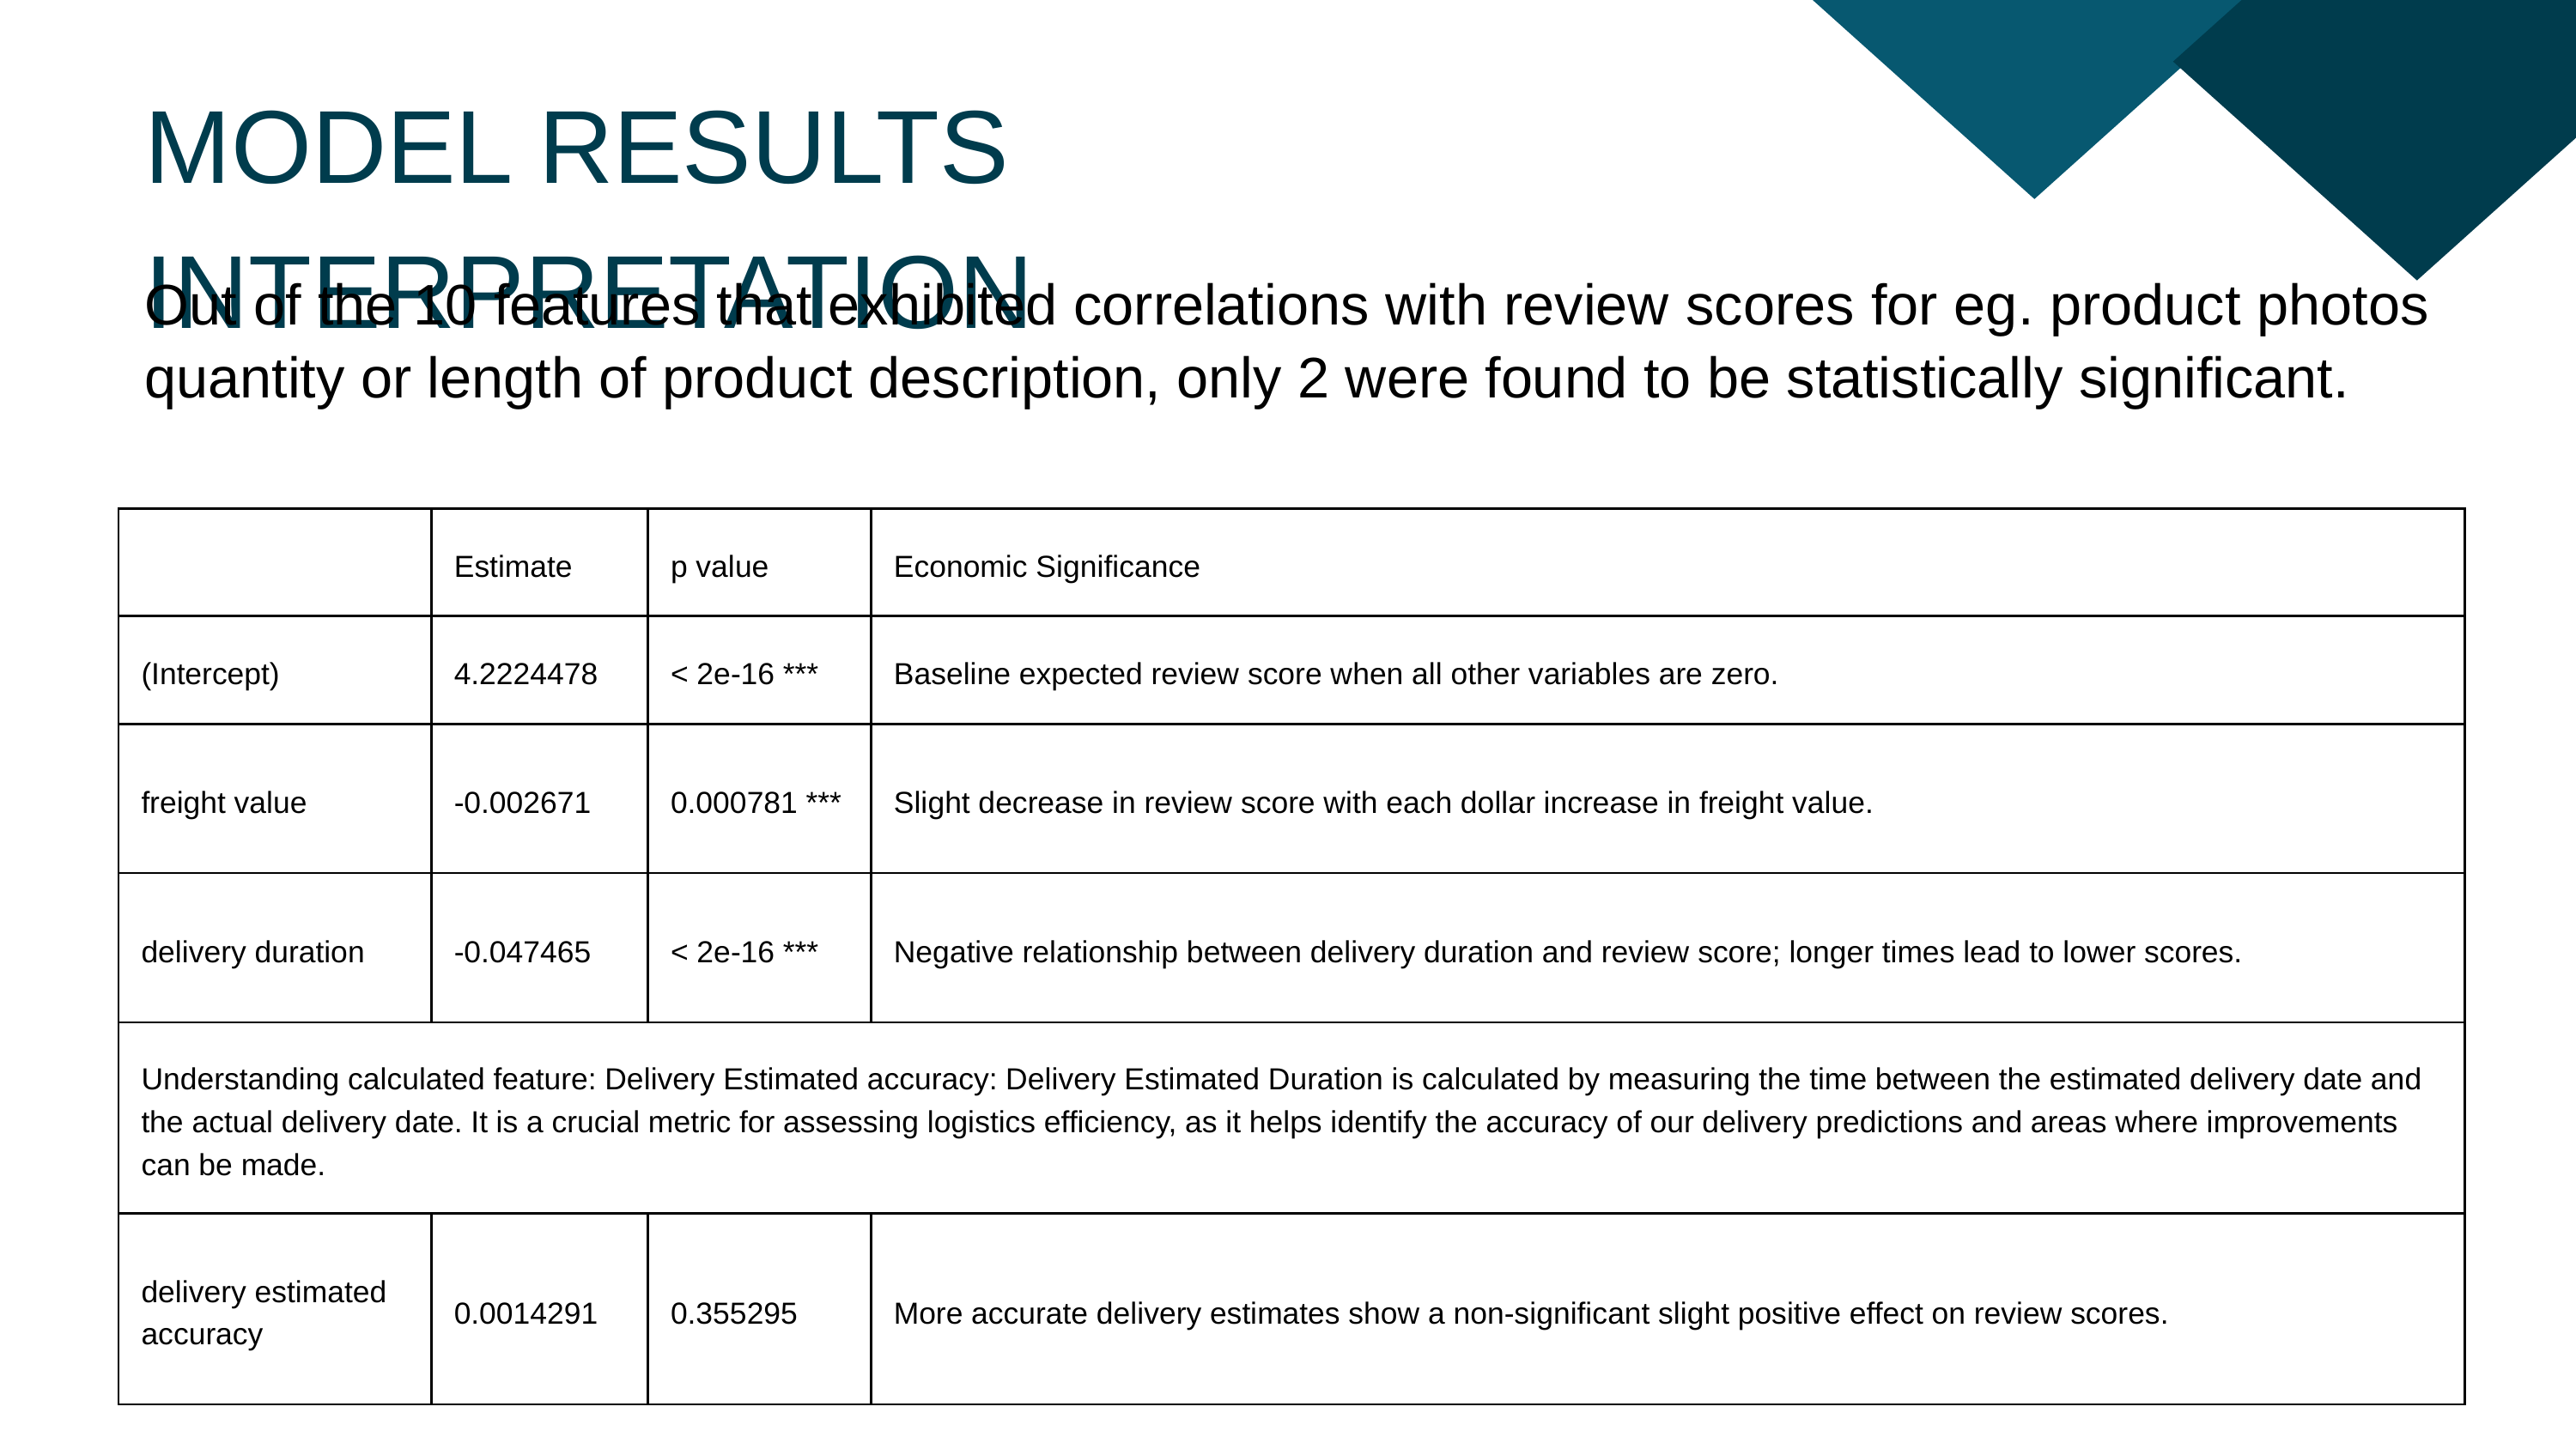

MODEL RESULTS INTERPRETATION
Out of the 10 features that exhibited correlations with review scores for eg. product photos quantity or length of product description, only 2 were found to be statistically significant.
|  | Estimate | p value | Economic Significance |
| --- | --- | --- | --- |
| (Intercept) | 4.2224478 | < 2e-16 \*\*\* | Baseline expected review score when all other variables are zero. |
| freight value | -0.002671 | 0.000781 \*\*\* | Slight decrease in review score with each dollar increase in freight value. |
| delivery duration | -0.047465 | < 2e-16 \*\*\* | Negative relationship between delivery duration and review score; longer times lead to lower scores. |
| Understanding calculated feature: Delivery Estimated accuracy: Delivery Estimated Duration is calculated by measuring the time between the estimated delivery date and the actual delivery date. It is a crucial metric for assessing logistics efficiency, as it helps identify the accuracy of our delivery predictions and areas where improvements can be made. | Understanding calculated feature: Delivery Estimated accuracy: Delivery Estimated Duration is calculated by measuring the time between the estimated delivery date and the actual delivery date. It is a crucial metric for assessing logistics efficiency, as it helps identify the accuracy of our delivery predictions and areas where improvements can be made. | Understanding calculated feature: Delivery Estimated accuracy: Delivery Estimated Duration is calculated by measuring the time between the estimated delivery date and the actual delivery date. It is a crucial metric for assessing logistics efficiency, as it helps identify the accuracy of our delivery predictions and areas where improvements can be made. | Understanding calculated feature: Delivery Estimated accuracy: Delivery Estimated Duration is calculated by measuring the time between the estimated delivery date and the actual delivery date. It is a crucial metric for assessing logistics efficiency, as it helps identify the accuracy of our delivery predictions and areas where improvements can be made. |
| delivery estimated accuracy | 0.0014291 | 0.355295 | More accurate delivery estimates show a non-significant slight positive effect on review scores. |